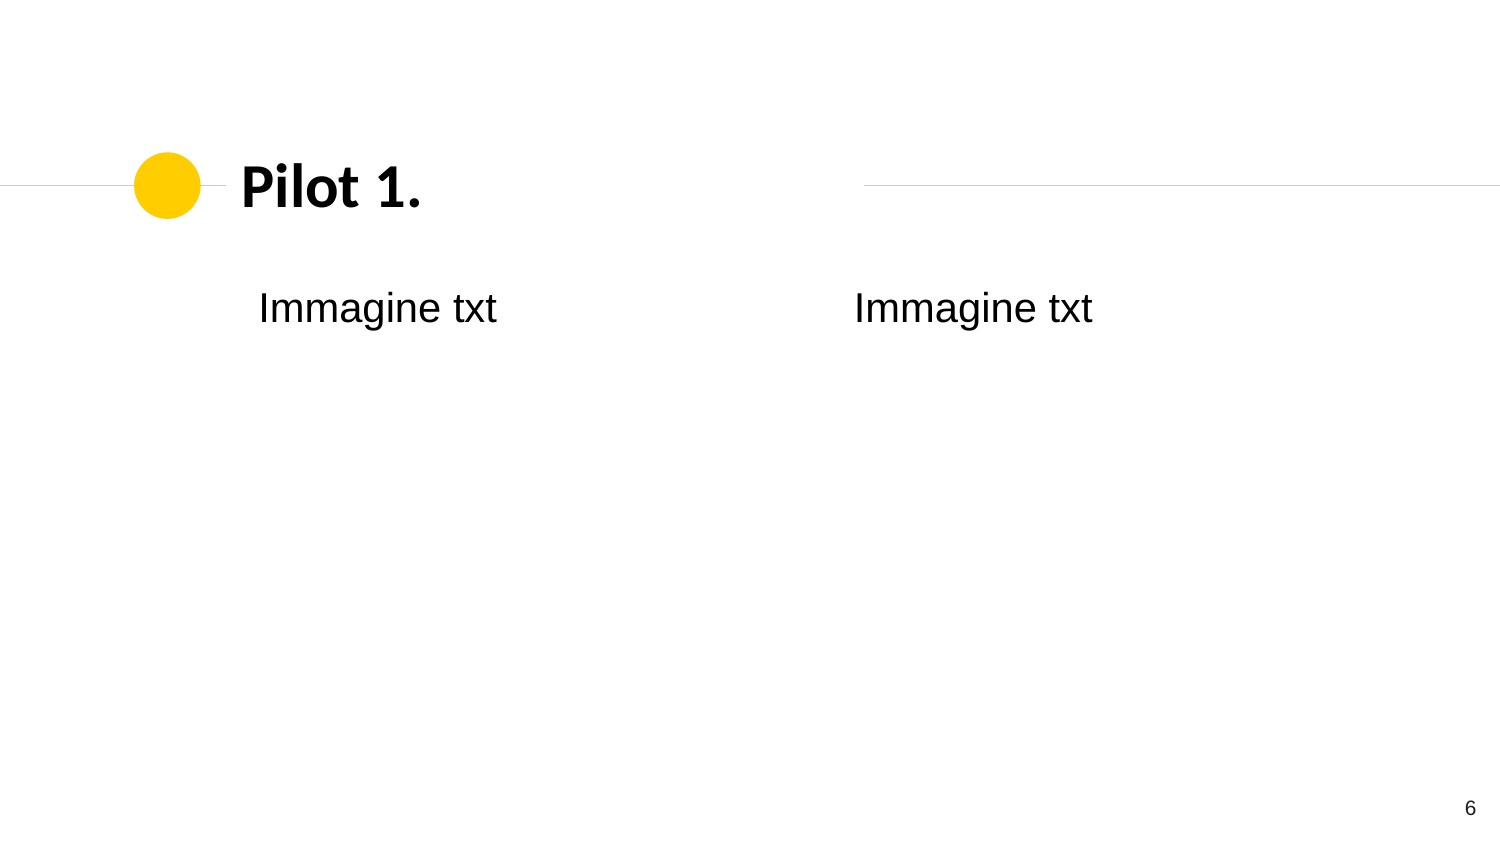

# Pilot 1.
Immagine txt
Immagine txt
6